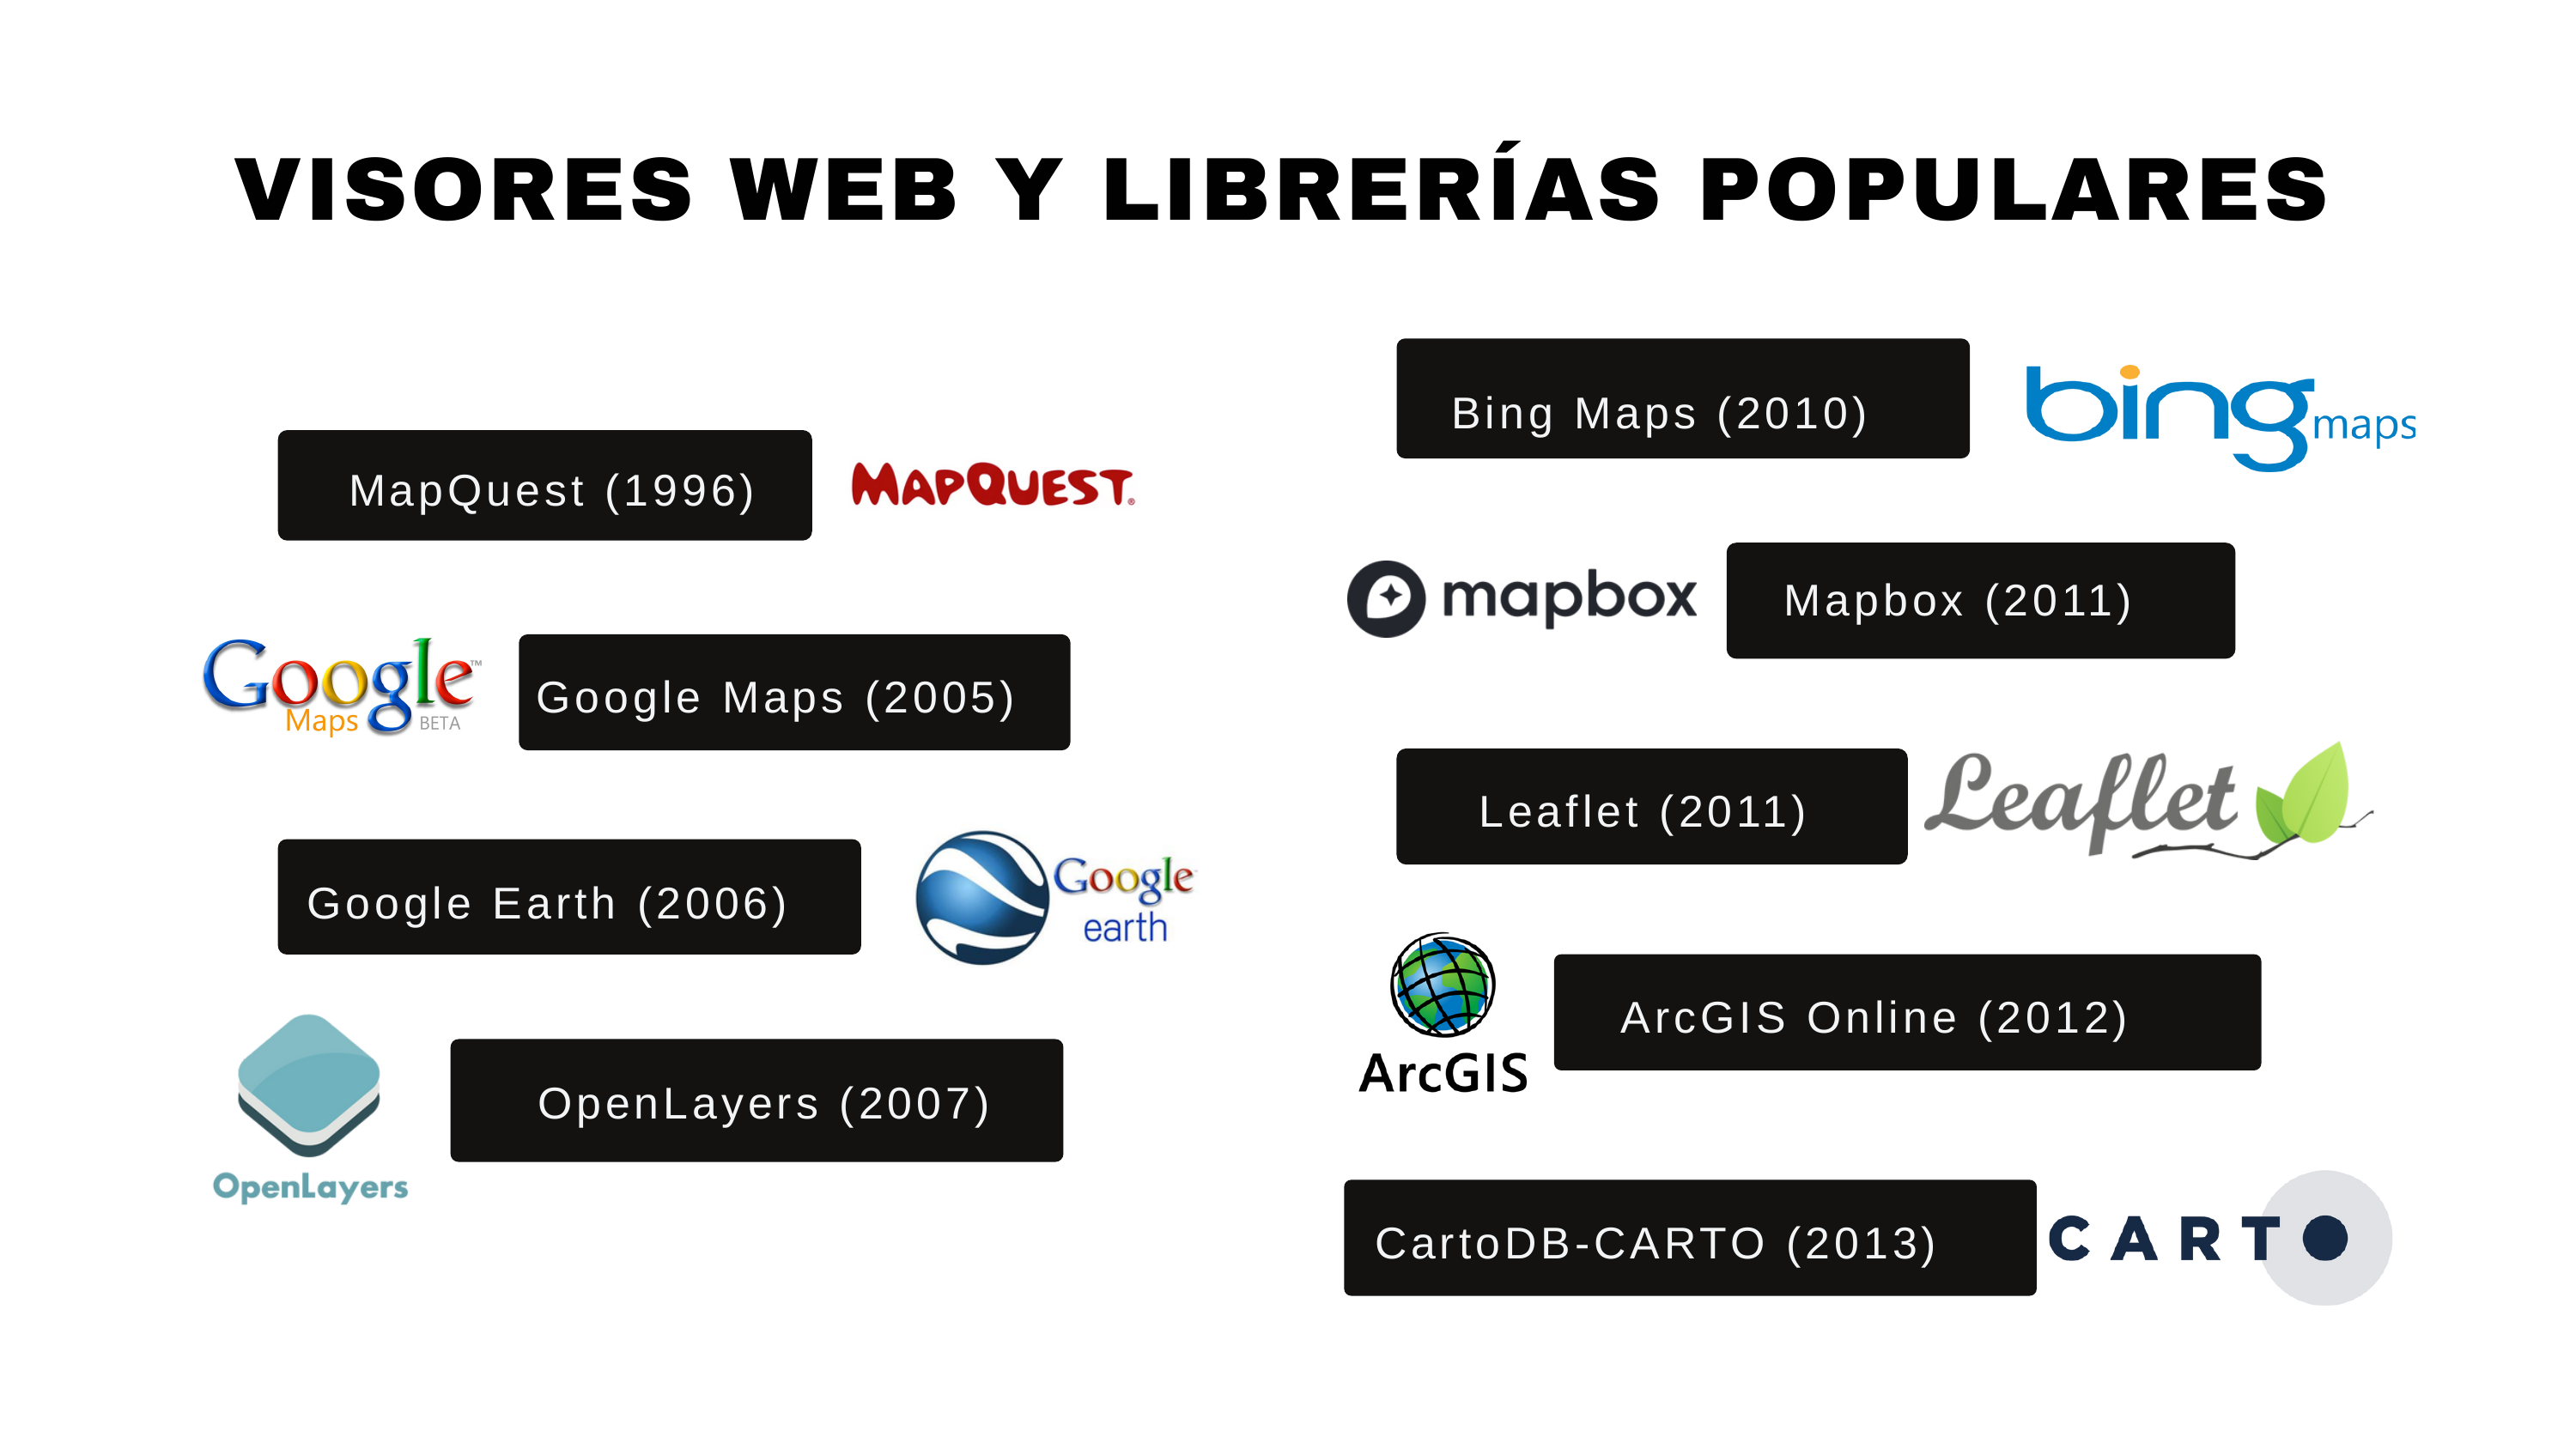

VISORES WEB Y LIBRERÍAS POPULARES

Bing Maps (2010)

MapQuest (1996)

Mapbox (2011)

Google Maps (2005)

Leaflet (2011)

Google Earth (2006)

ArcGIS Online (2012)

OpenLayers (2007)

CartoDB-CARTO (2013)